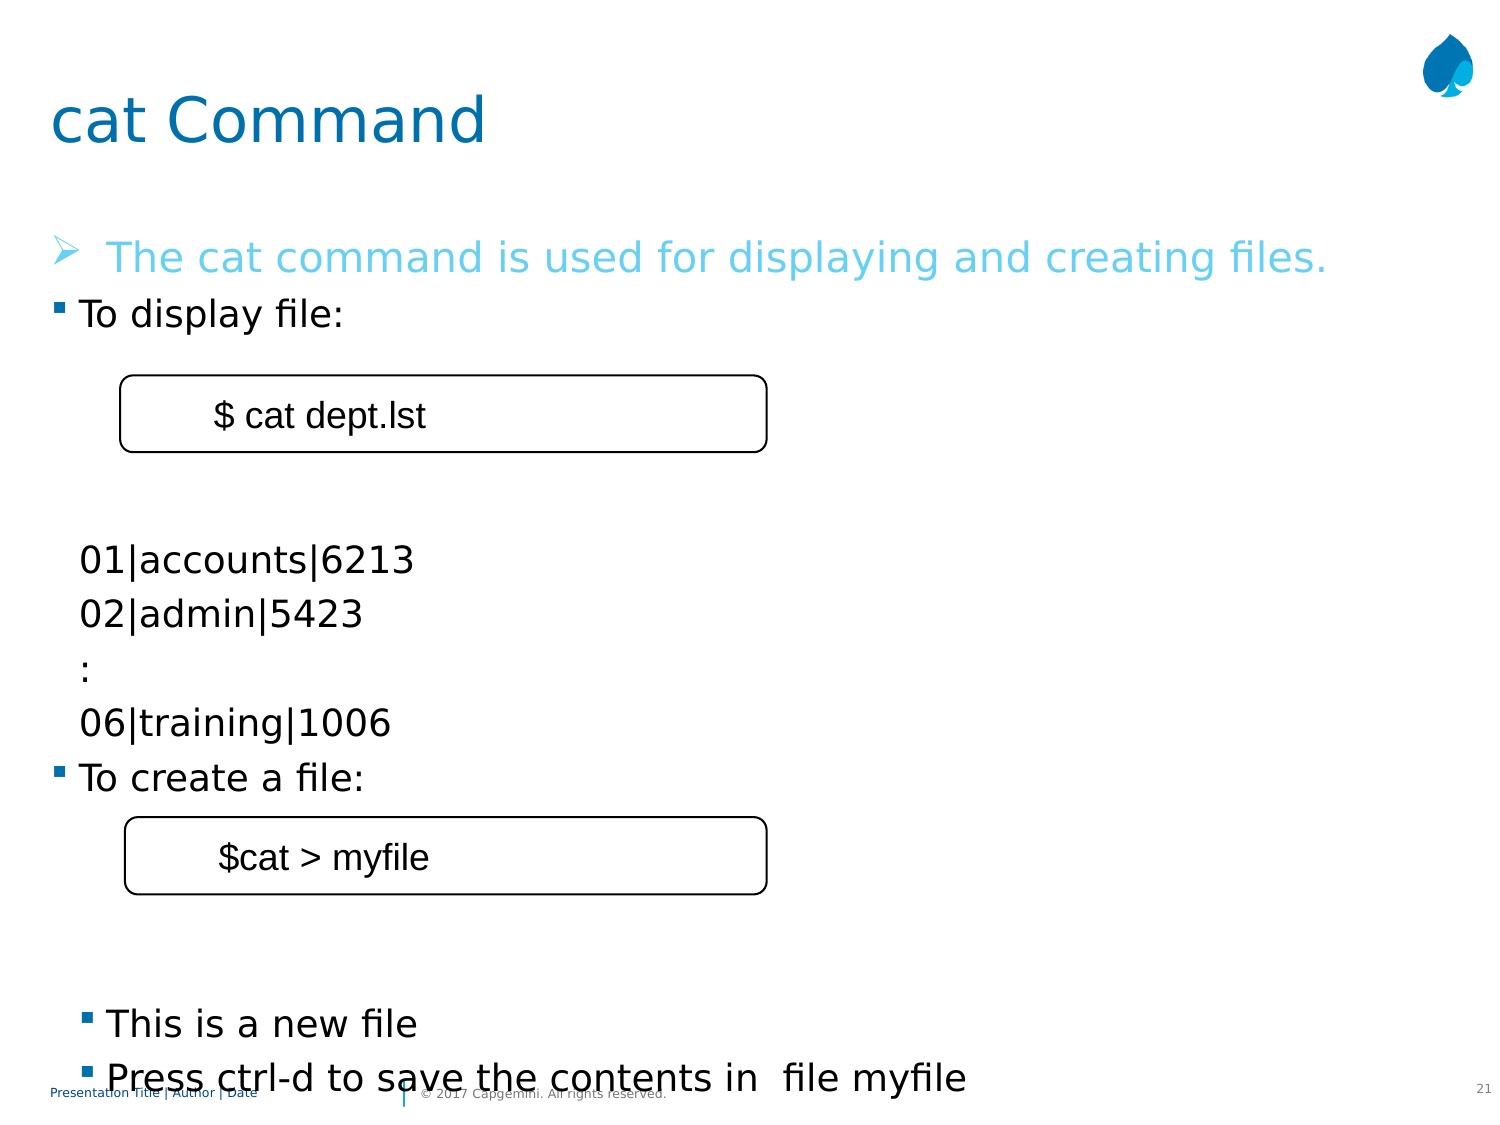

# cat Command
The cat command is used for displaying and creating files.
To display file:

01|accounts|6213
02|admin|5423
:
06|training|1006
To create a file:

This is a new file
Press ctrl-d to save the contents in  file myfile
$ cat dept.lst
$cat > myfile